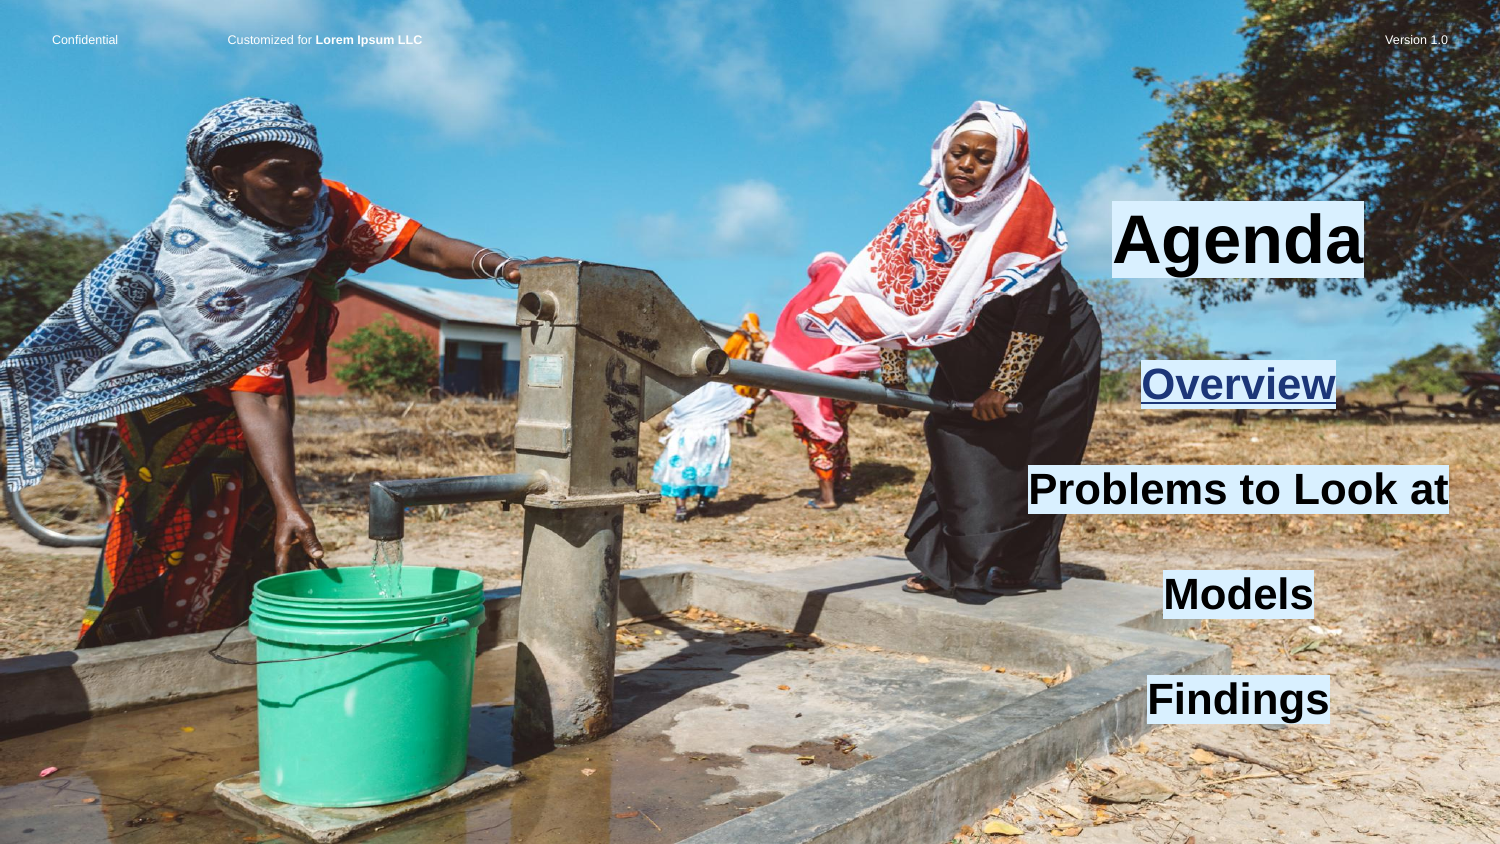

# Agenda
Overview

Problems to Look at

Models

Findings